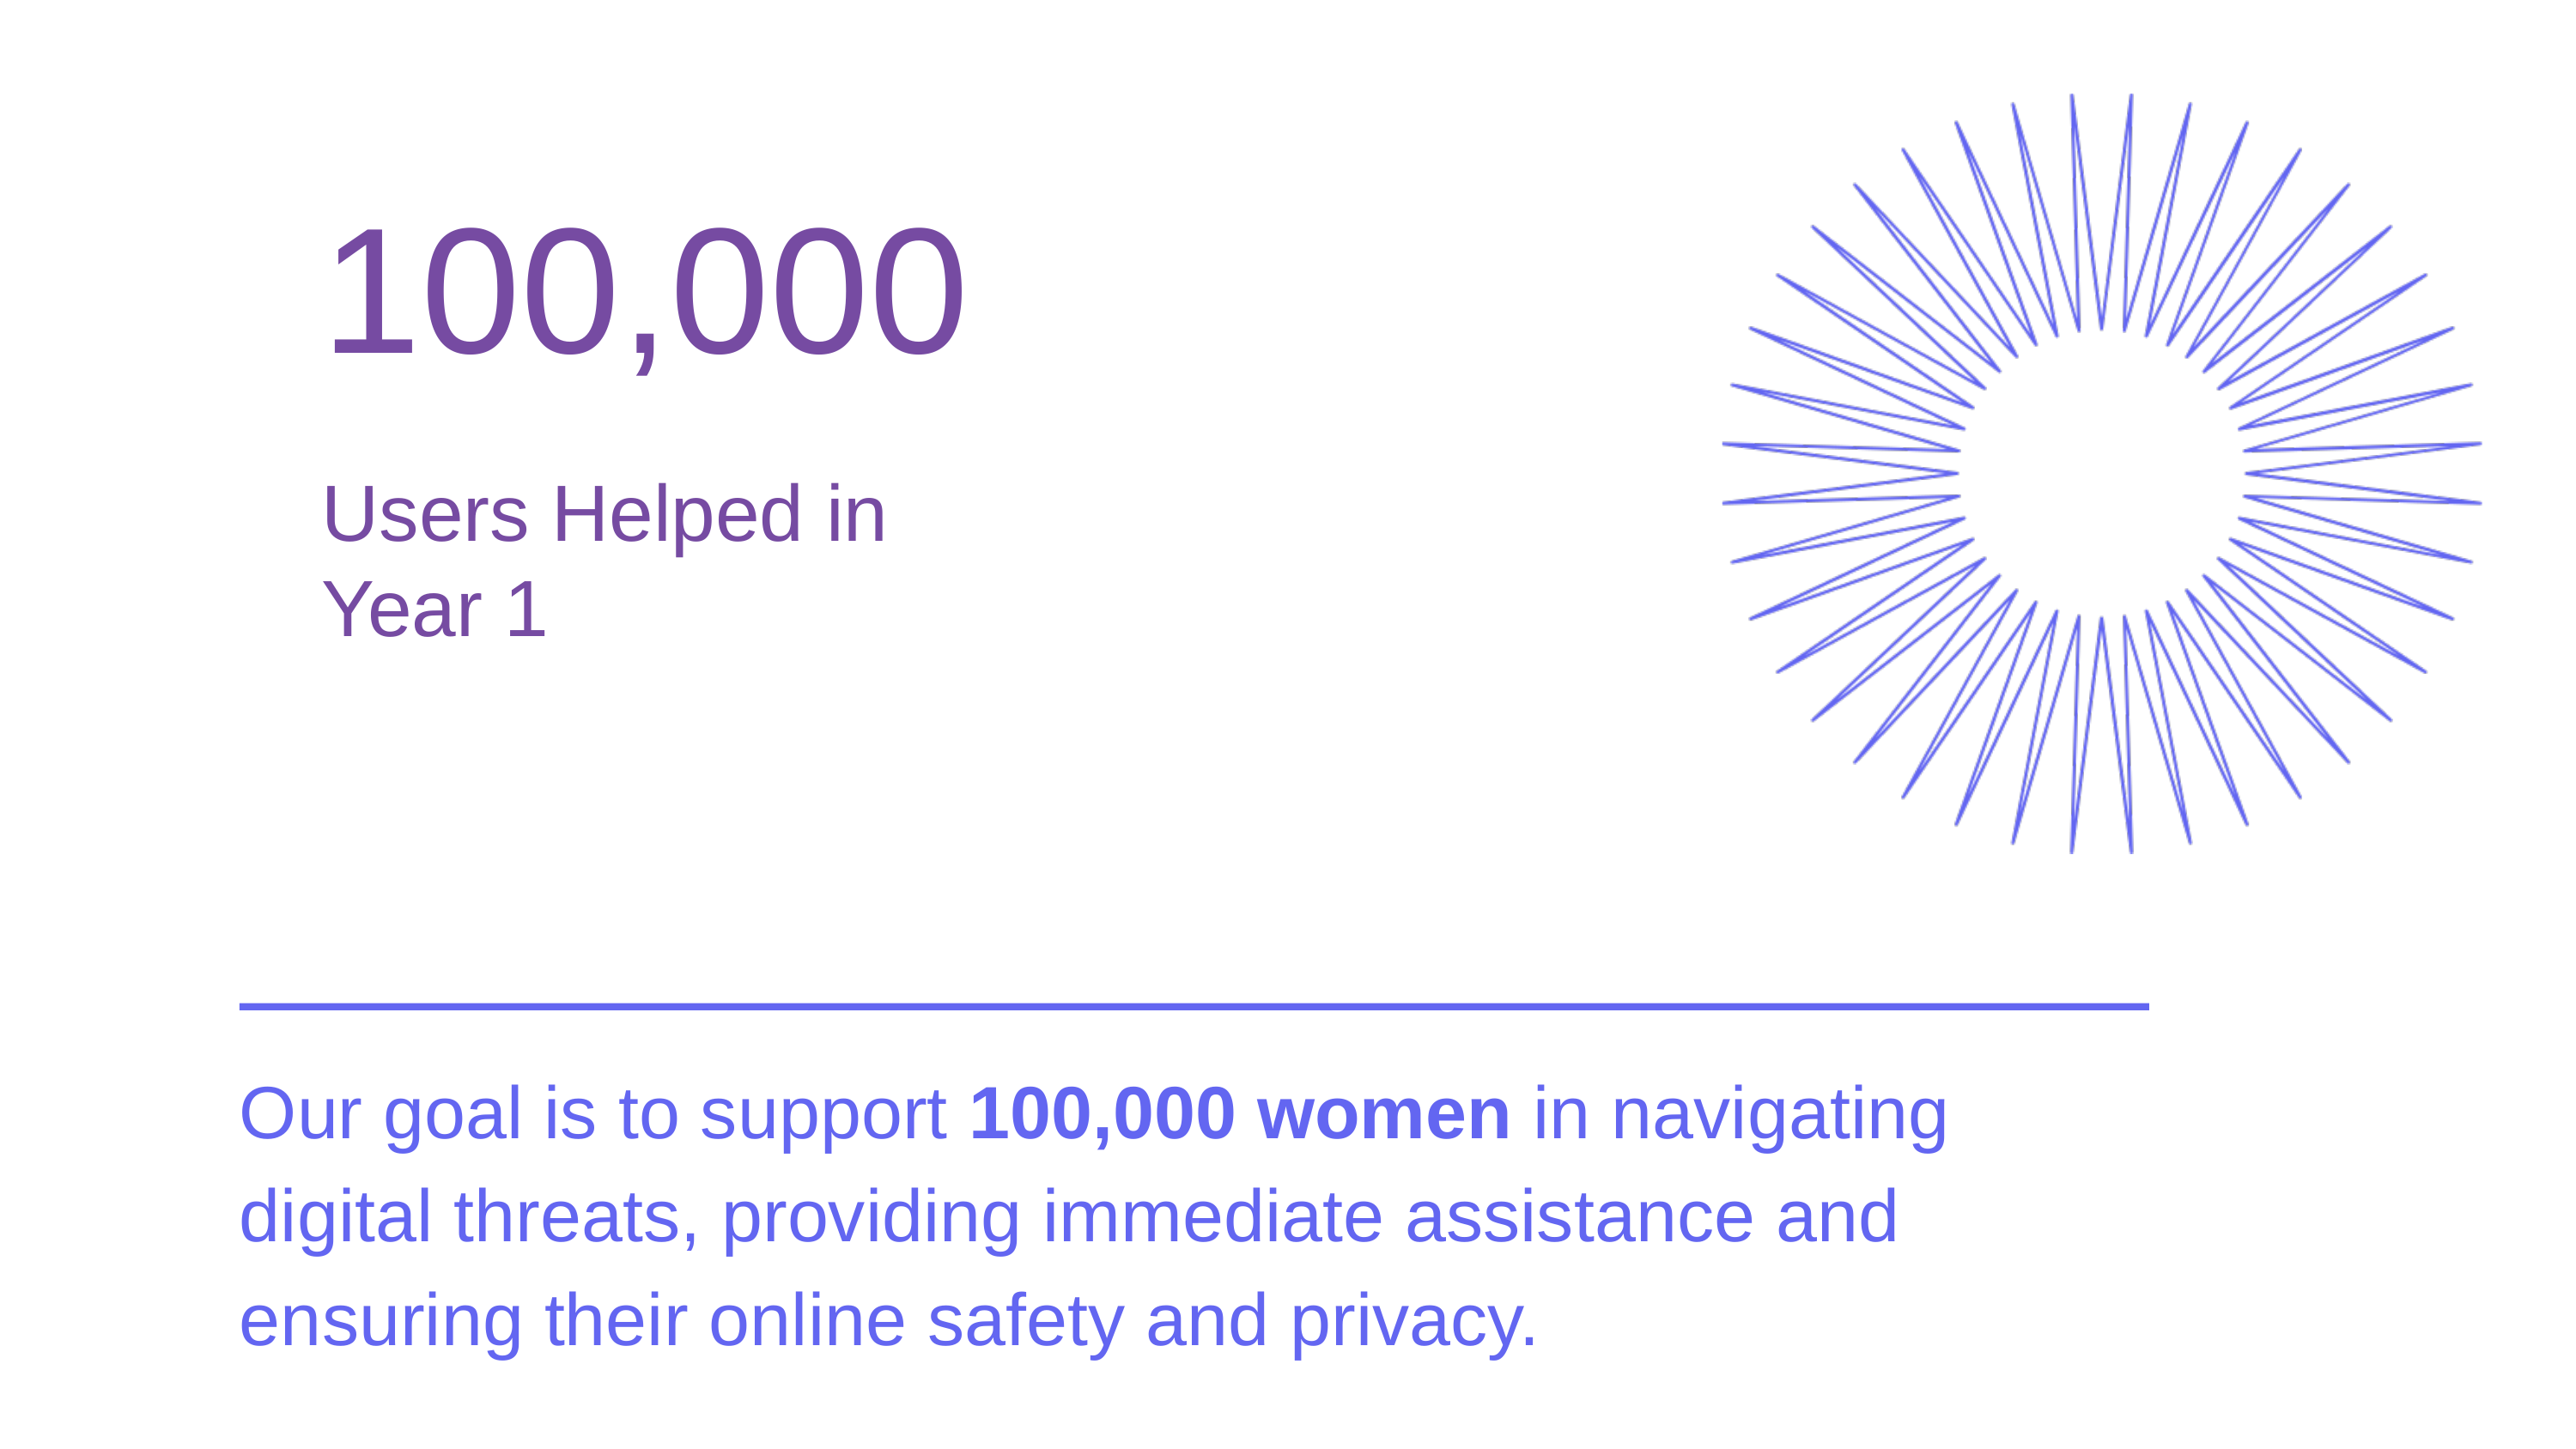

100,000
Users Helped in Year 1

Our goal is to support 100,000 women in navigating digital threats, providing immediate assistance and ensuring their online safety and privacy.